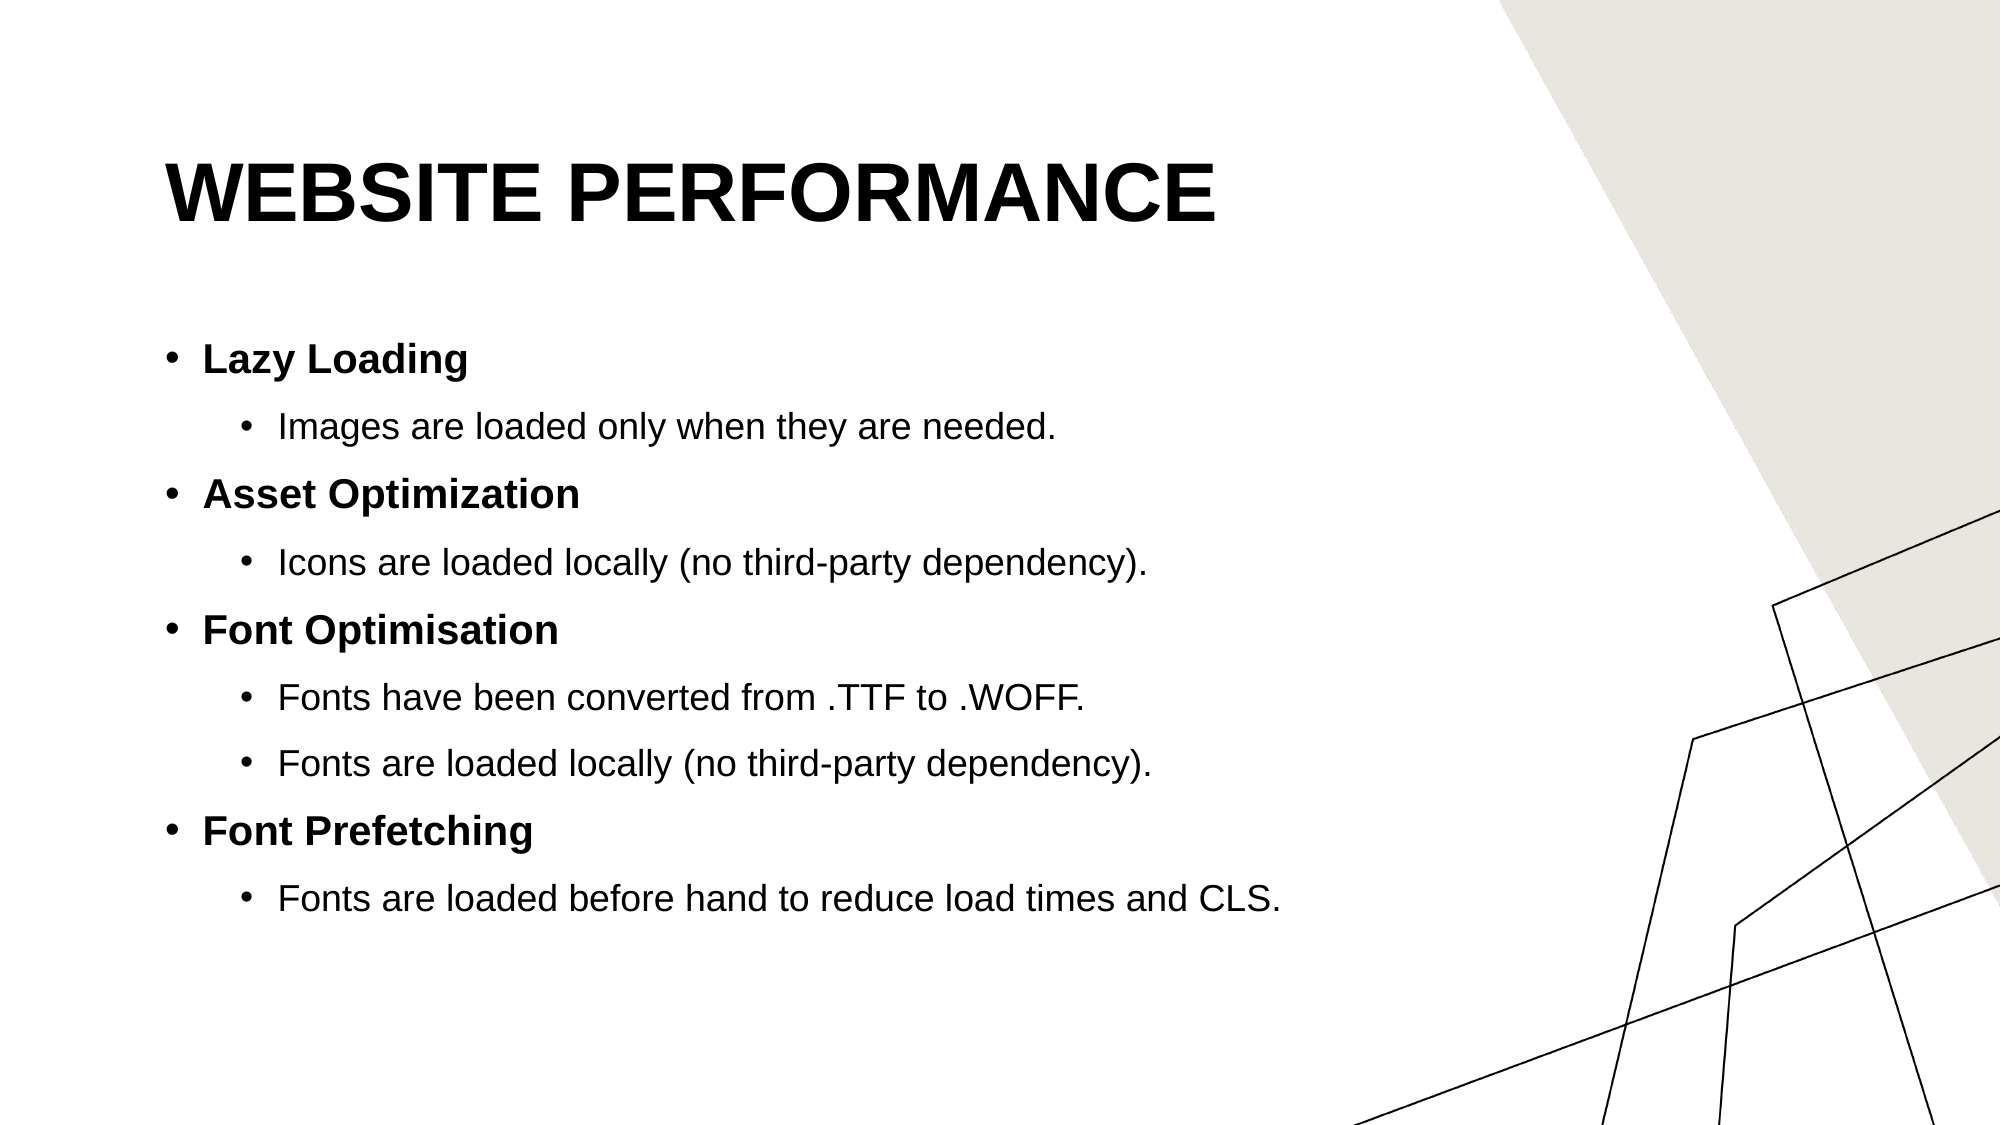

# Website Performance
Lazy Loading
Images are loaded only when they are needed.
Asset Optimization
Icons are loaded locally (no third-party dependency).
Font Optimisation
Fonts have been converted from .TTF to .WOFF.
Fonts are loaded locally (no third-party dependency).
Font Prefetching
Fonts are loaded before hand to reduce load times and CLS.